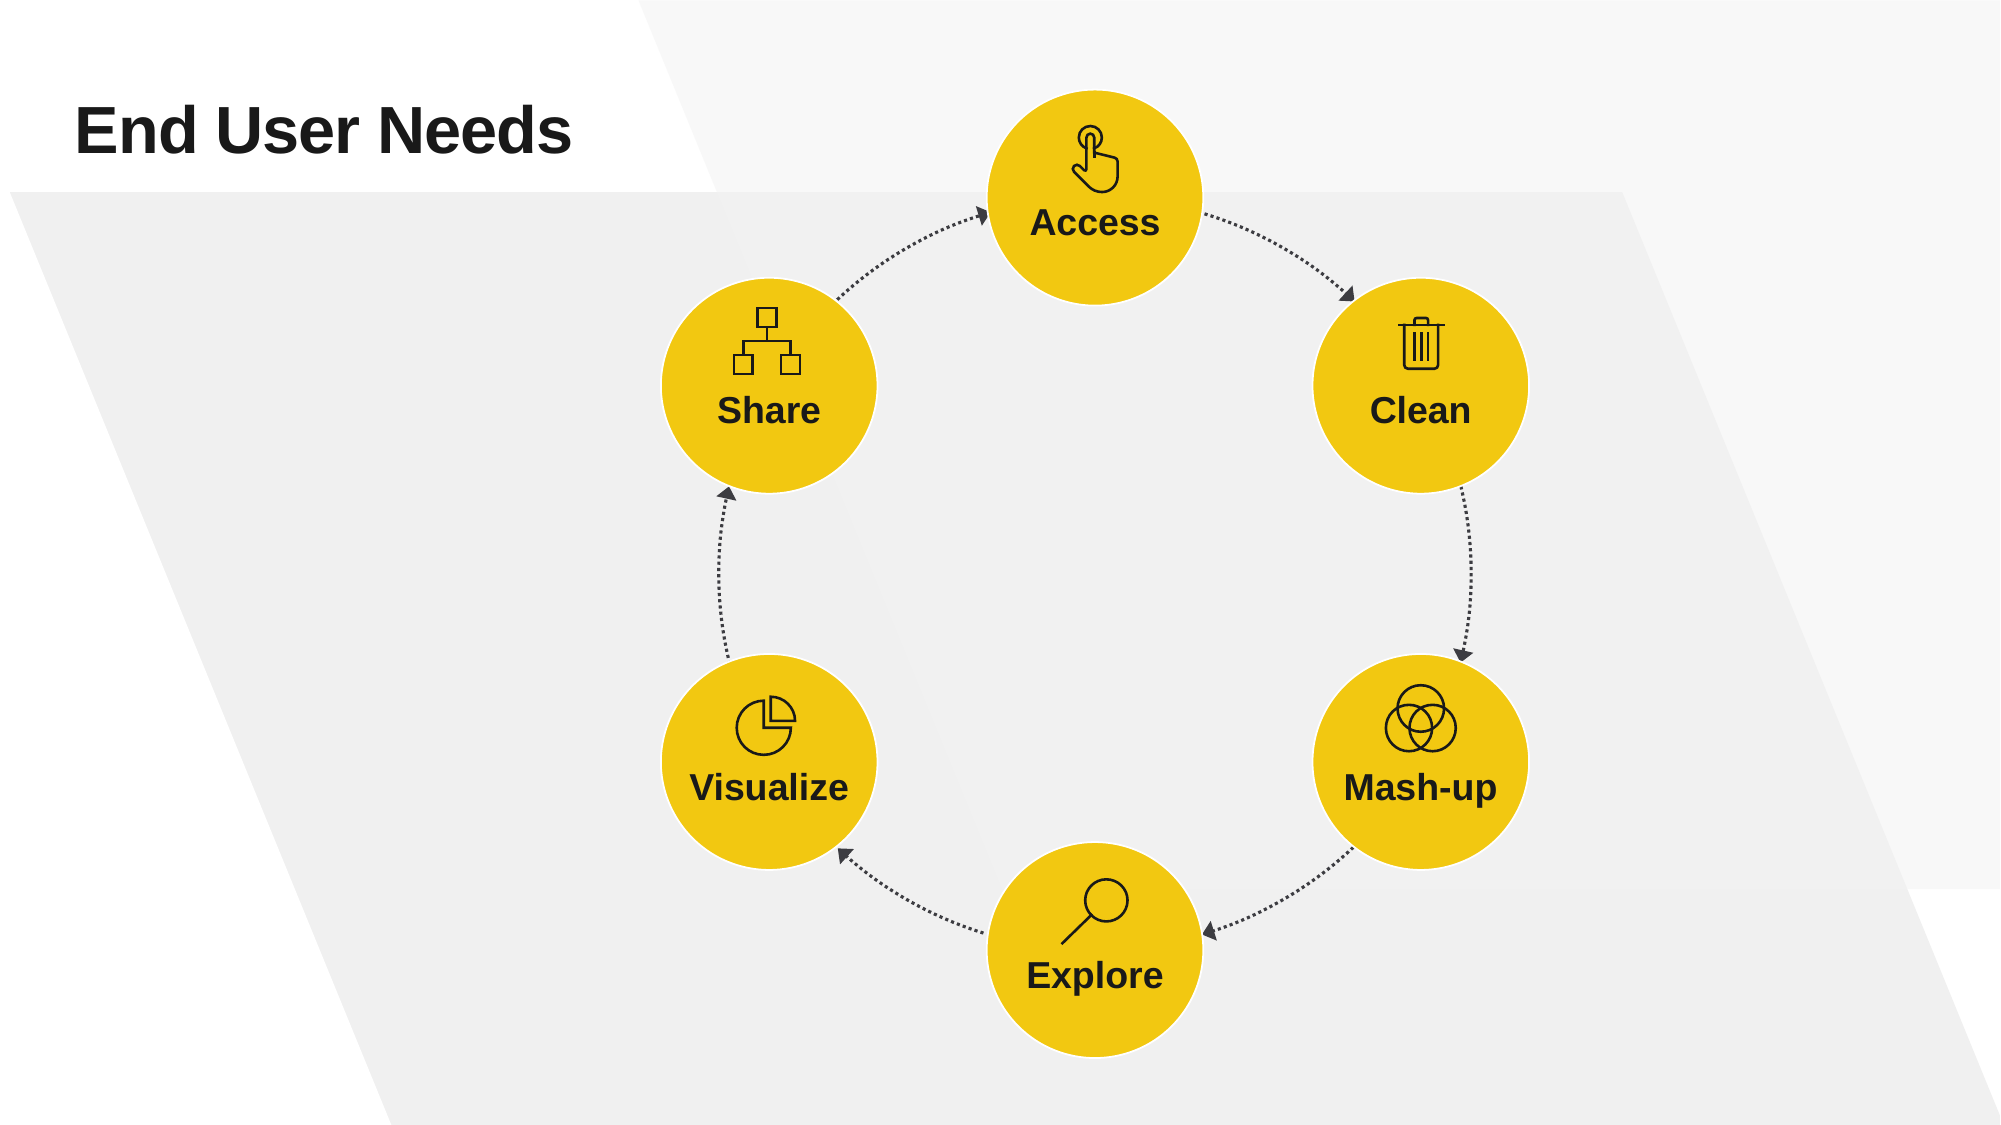

Access

# End User Needs

Share

Clean

Visualize

Mash-up

Explore